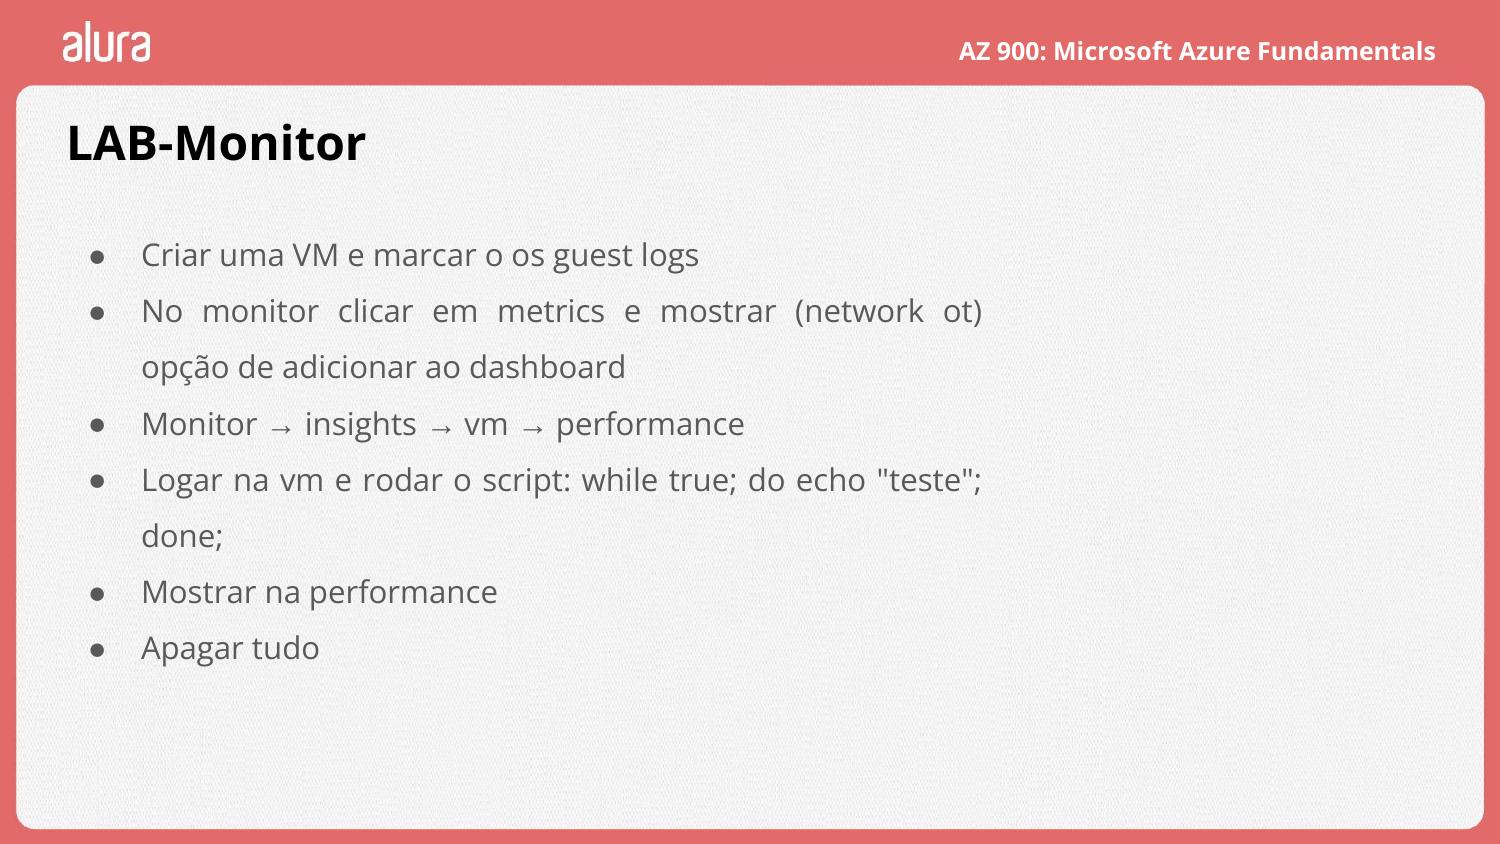

# LAB-Monitor
Criar uma VM e marcar o os guest logs
No monitor clicar em metrics e mostrar (network ot) opção de adicionar ao dashboard
Monitor → insights → vm → performance
Logar na vm e rodar o script: while true; do echo "teste"; done;
Mostrar na performance
Apagar tudo